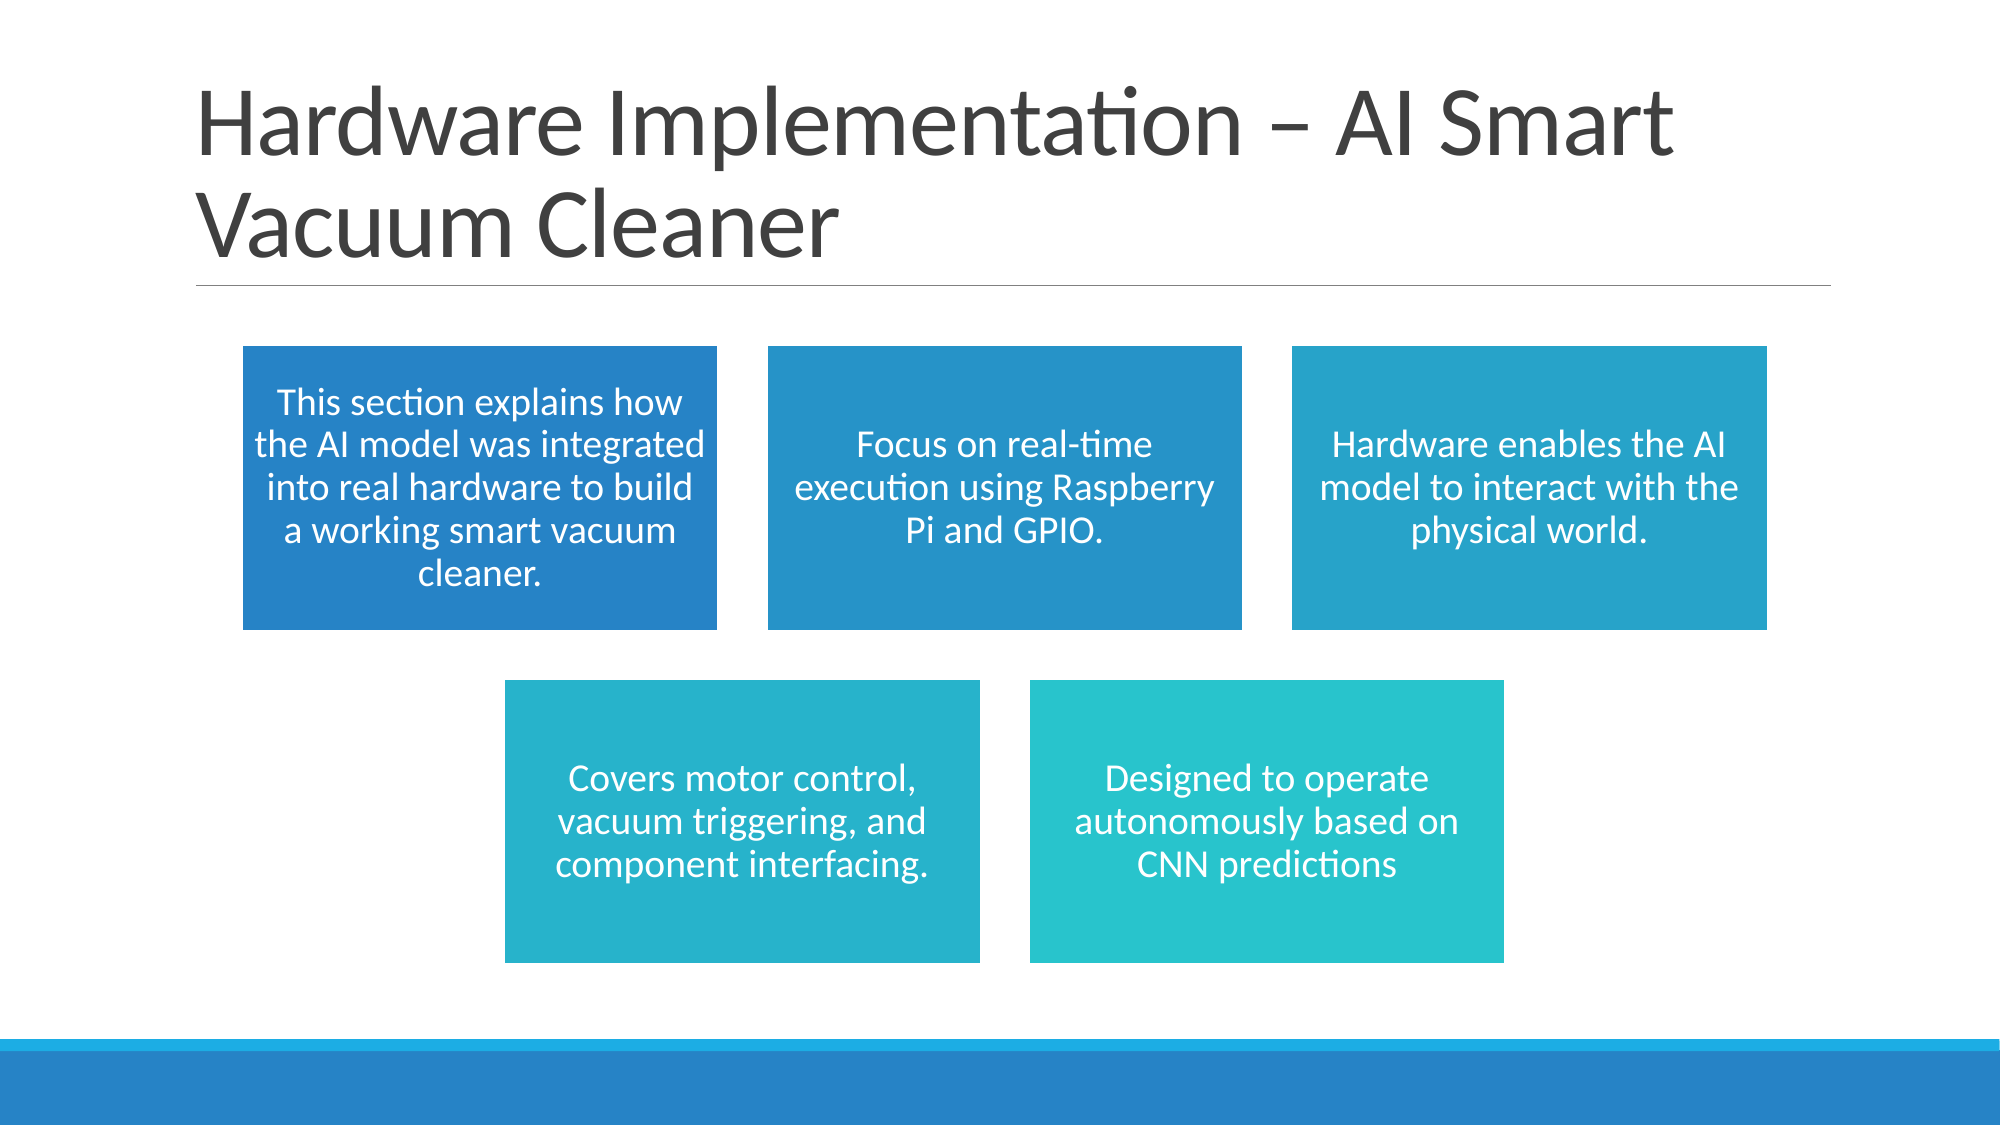

Hardware Implementation – AI Smart Vacuum Cleaner
This section explains how the AI model was integrated into real hardware to build a working smart vacuum cleaner.
Focus on real-time execution using Raspberry Pi and GPIO.
Hardware enables the AI model to interact with the physical world.
Covers motor control, vacuum triggering, and component interfacing.
Designed to operate autonomously based on CNN predictions